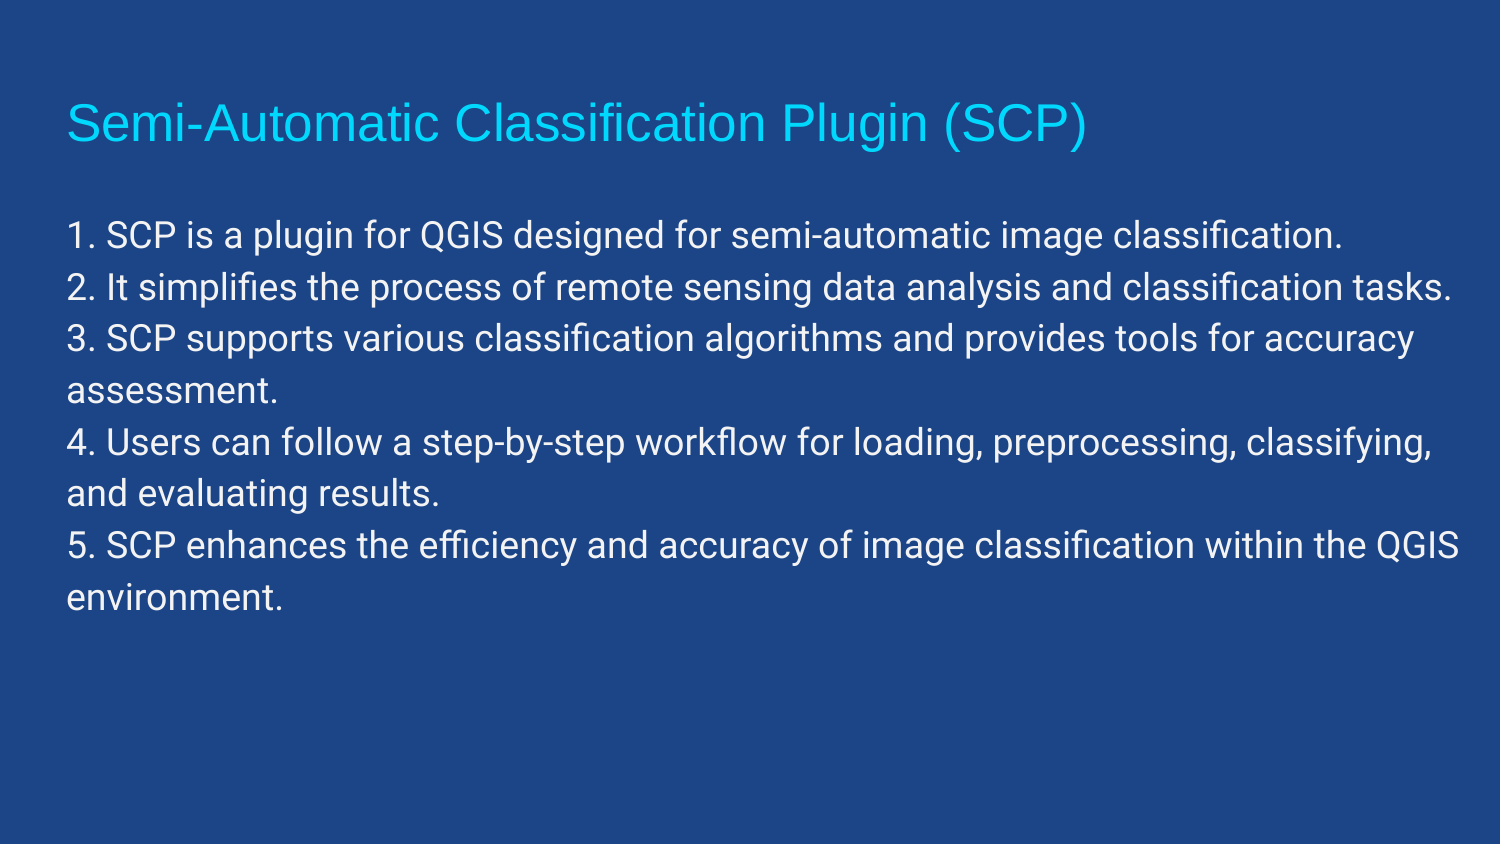

# Semi-Automatic Classification Plugin (SCP)
1. SCP is a plugin for QGIS designed for semi-automatic image classification.
2. It simplifies the process of remote sensing data analysis and classification tasks.
3. SCP supports various classification algorithms and provides tools for accuracy assessment.
4. Users can follow a step-by-step workflow for loading, preprocessing, classifying, and evaluating results.
5. SCP enhances the efficiency and accuracy of image classification within the QGIS environment.